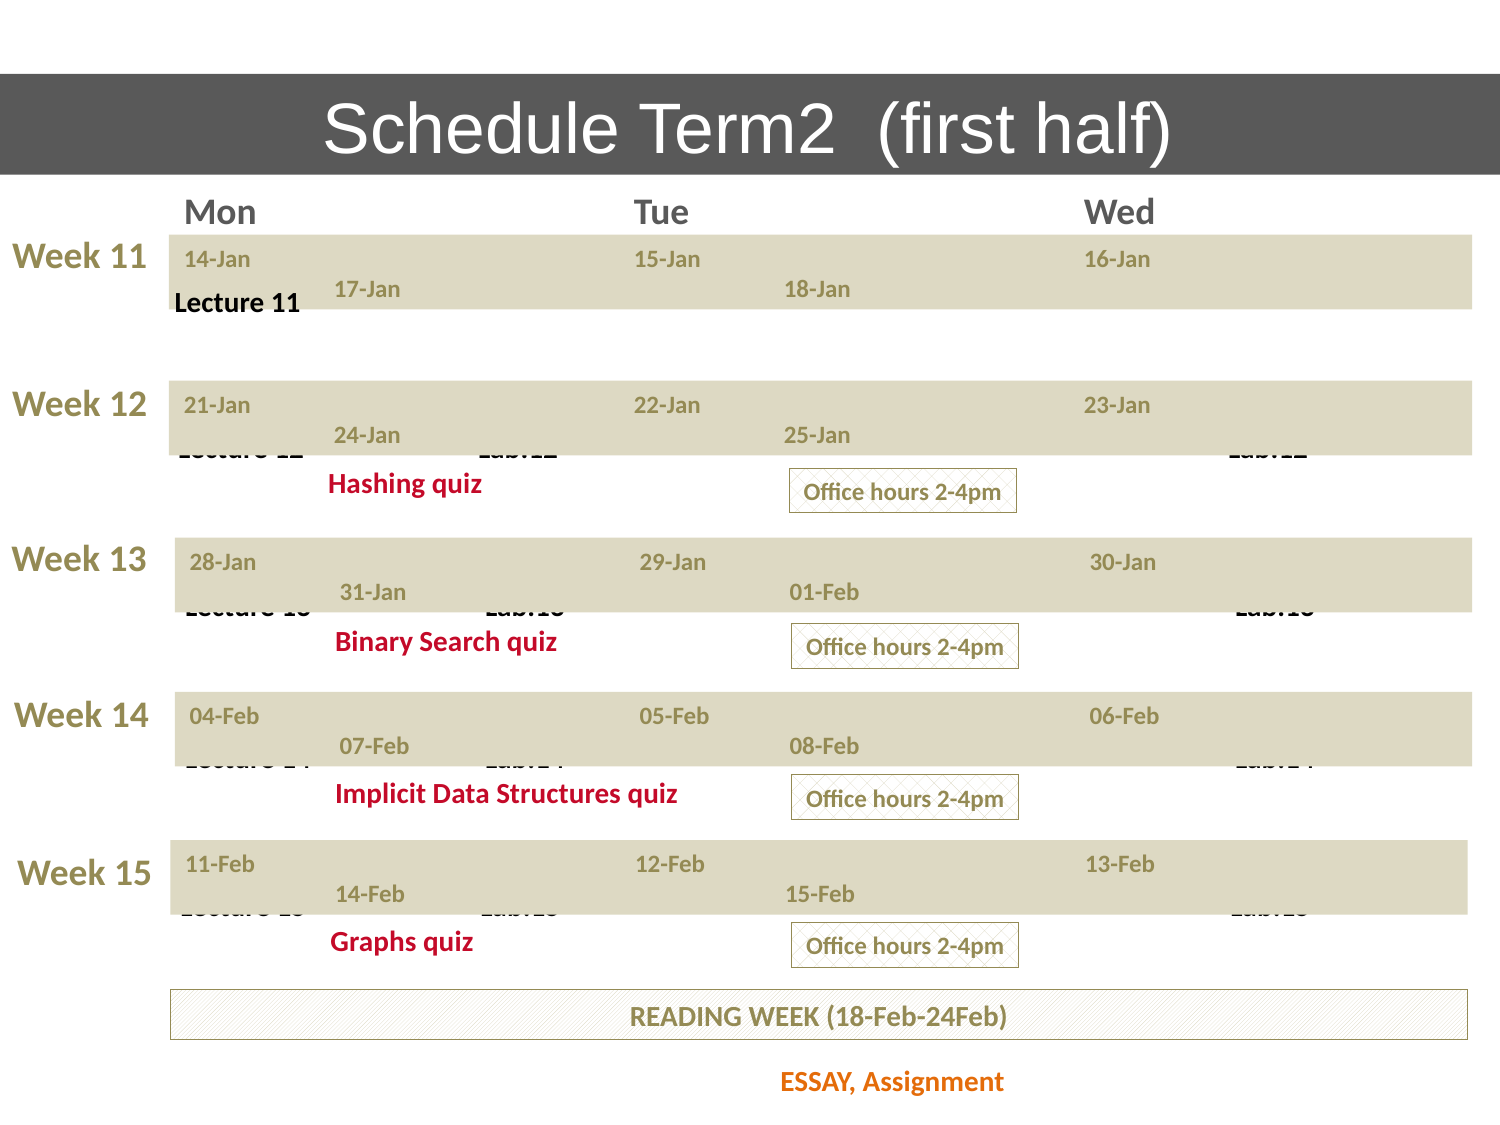

Schedule Term2  (first half)
Mon			Tue			Wed			Thu			Fri
Week 11
14-Jan			15-Jan			16-Jan			17-Jan			18-Jan
Lecture 11
Week 12
21-Jan			22-Jan			23-Jan			24-Jan			25-Jan
Lecture 12 		Lab.12					Lab.12		Hashing quiz
												Lab. Submission Binary Search
Office hours 2-4pm
Week 13
28-Jan			29-Jan			30-Jan			31-Jan			01-Feb
Lecture 13		Lab.13					Lab.13		Binary Search quiz

Office hours 2-4pm
Week 14
04-Feb			05-Feb			06-Feb			07-Feb			08-Feb
Lecture 14 		Lab.14					Lab.14  		Implicit Data Structures quiz
          												Lab. Sub.Heap, Heapsort
Office hours 2-4pm
11-Feb			12-Feb			13-Feb			14-Feb			15-Feb
Week 15
Lecture 15 		Lab.15					Lab.15  		Graphs quiz
          												Lab. Submission Graphs
												ESSAY, Assignment

Office hours 2-4pm
READING WEEK (18-Feb-24Feb)